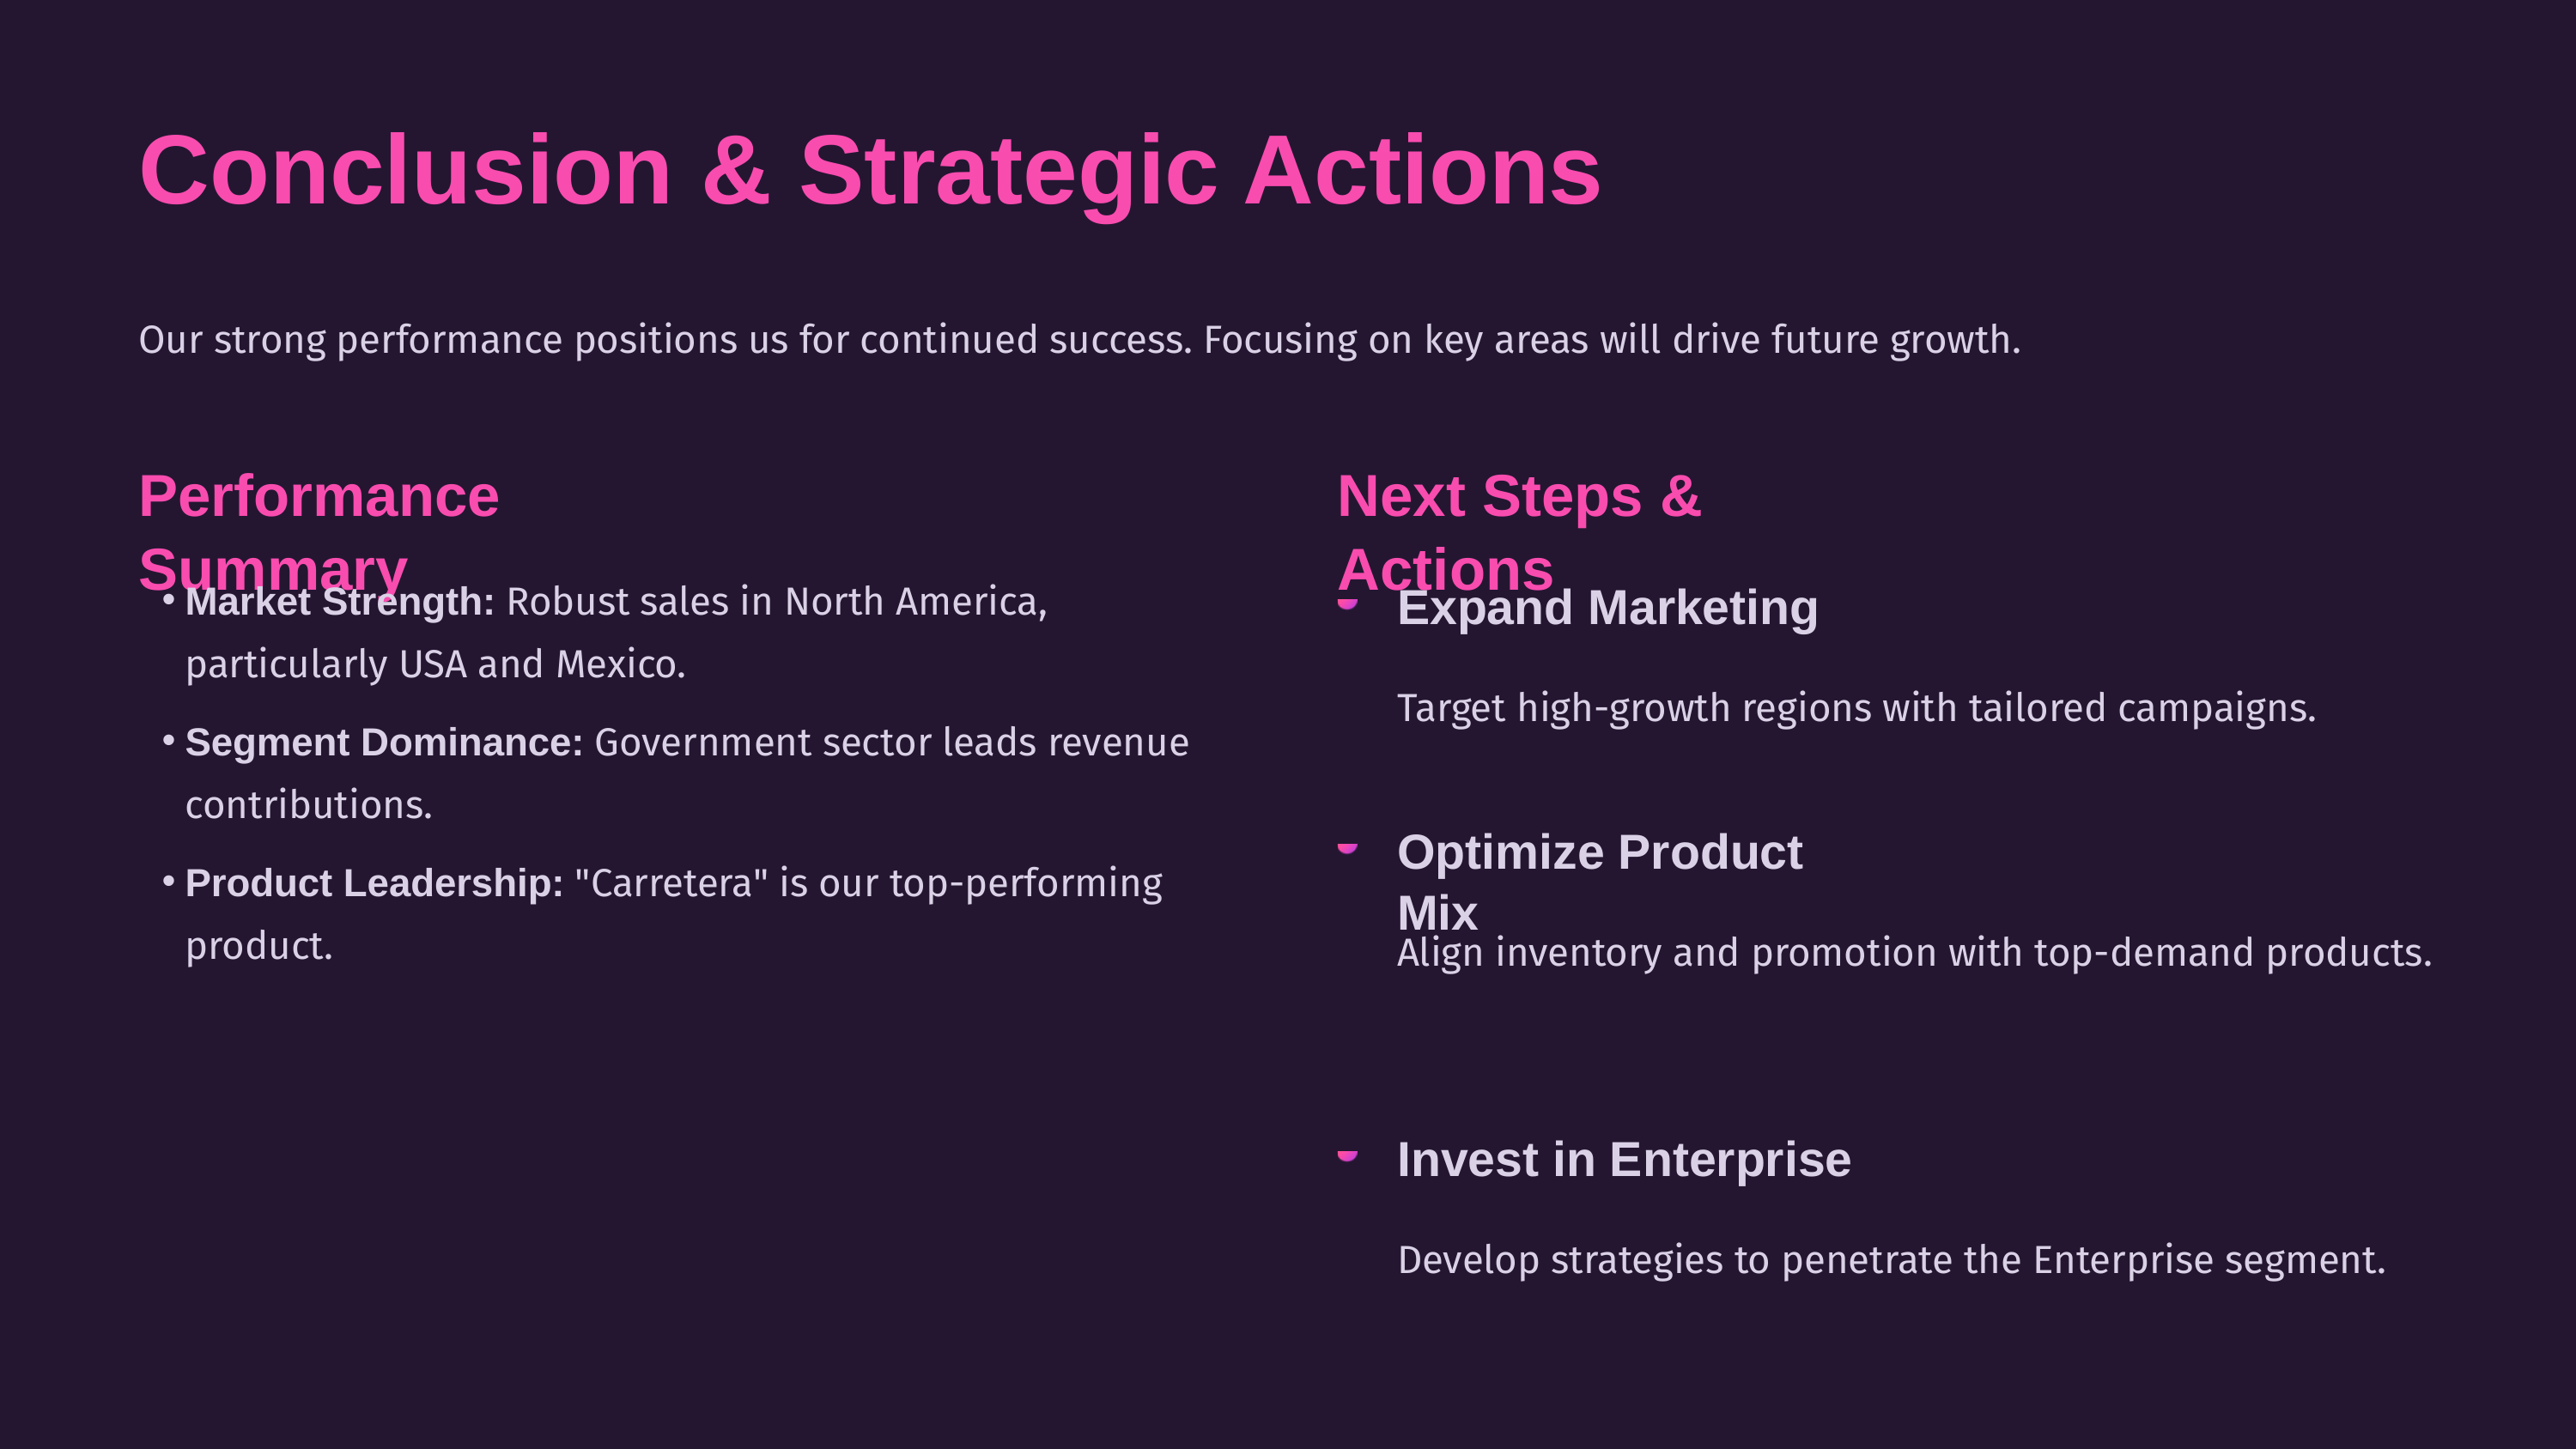

Conclusion & Strategic Actions
Our strong performance positions us for continued success. Focusing on key areas will drive future growth.
Performance Summary
Next Steps & Actions
Market Strength: Robust sales in North America, particularly USA and Mexico.
Expand Marketing

Target high-growth regions with tailored campaigns.
Segment Dominance: Government sector leads revenue contributions.
Optimize Product Mix
Product Leadership: "Carretera" is our top-performing product.

Align inventory and promotion with top-demand products.
Invest in Enterprise

Develop strategies to penetrate the Enterprise segment.